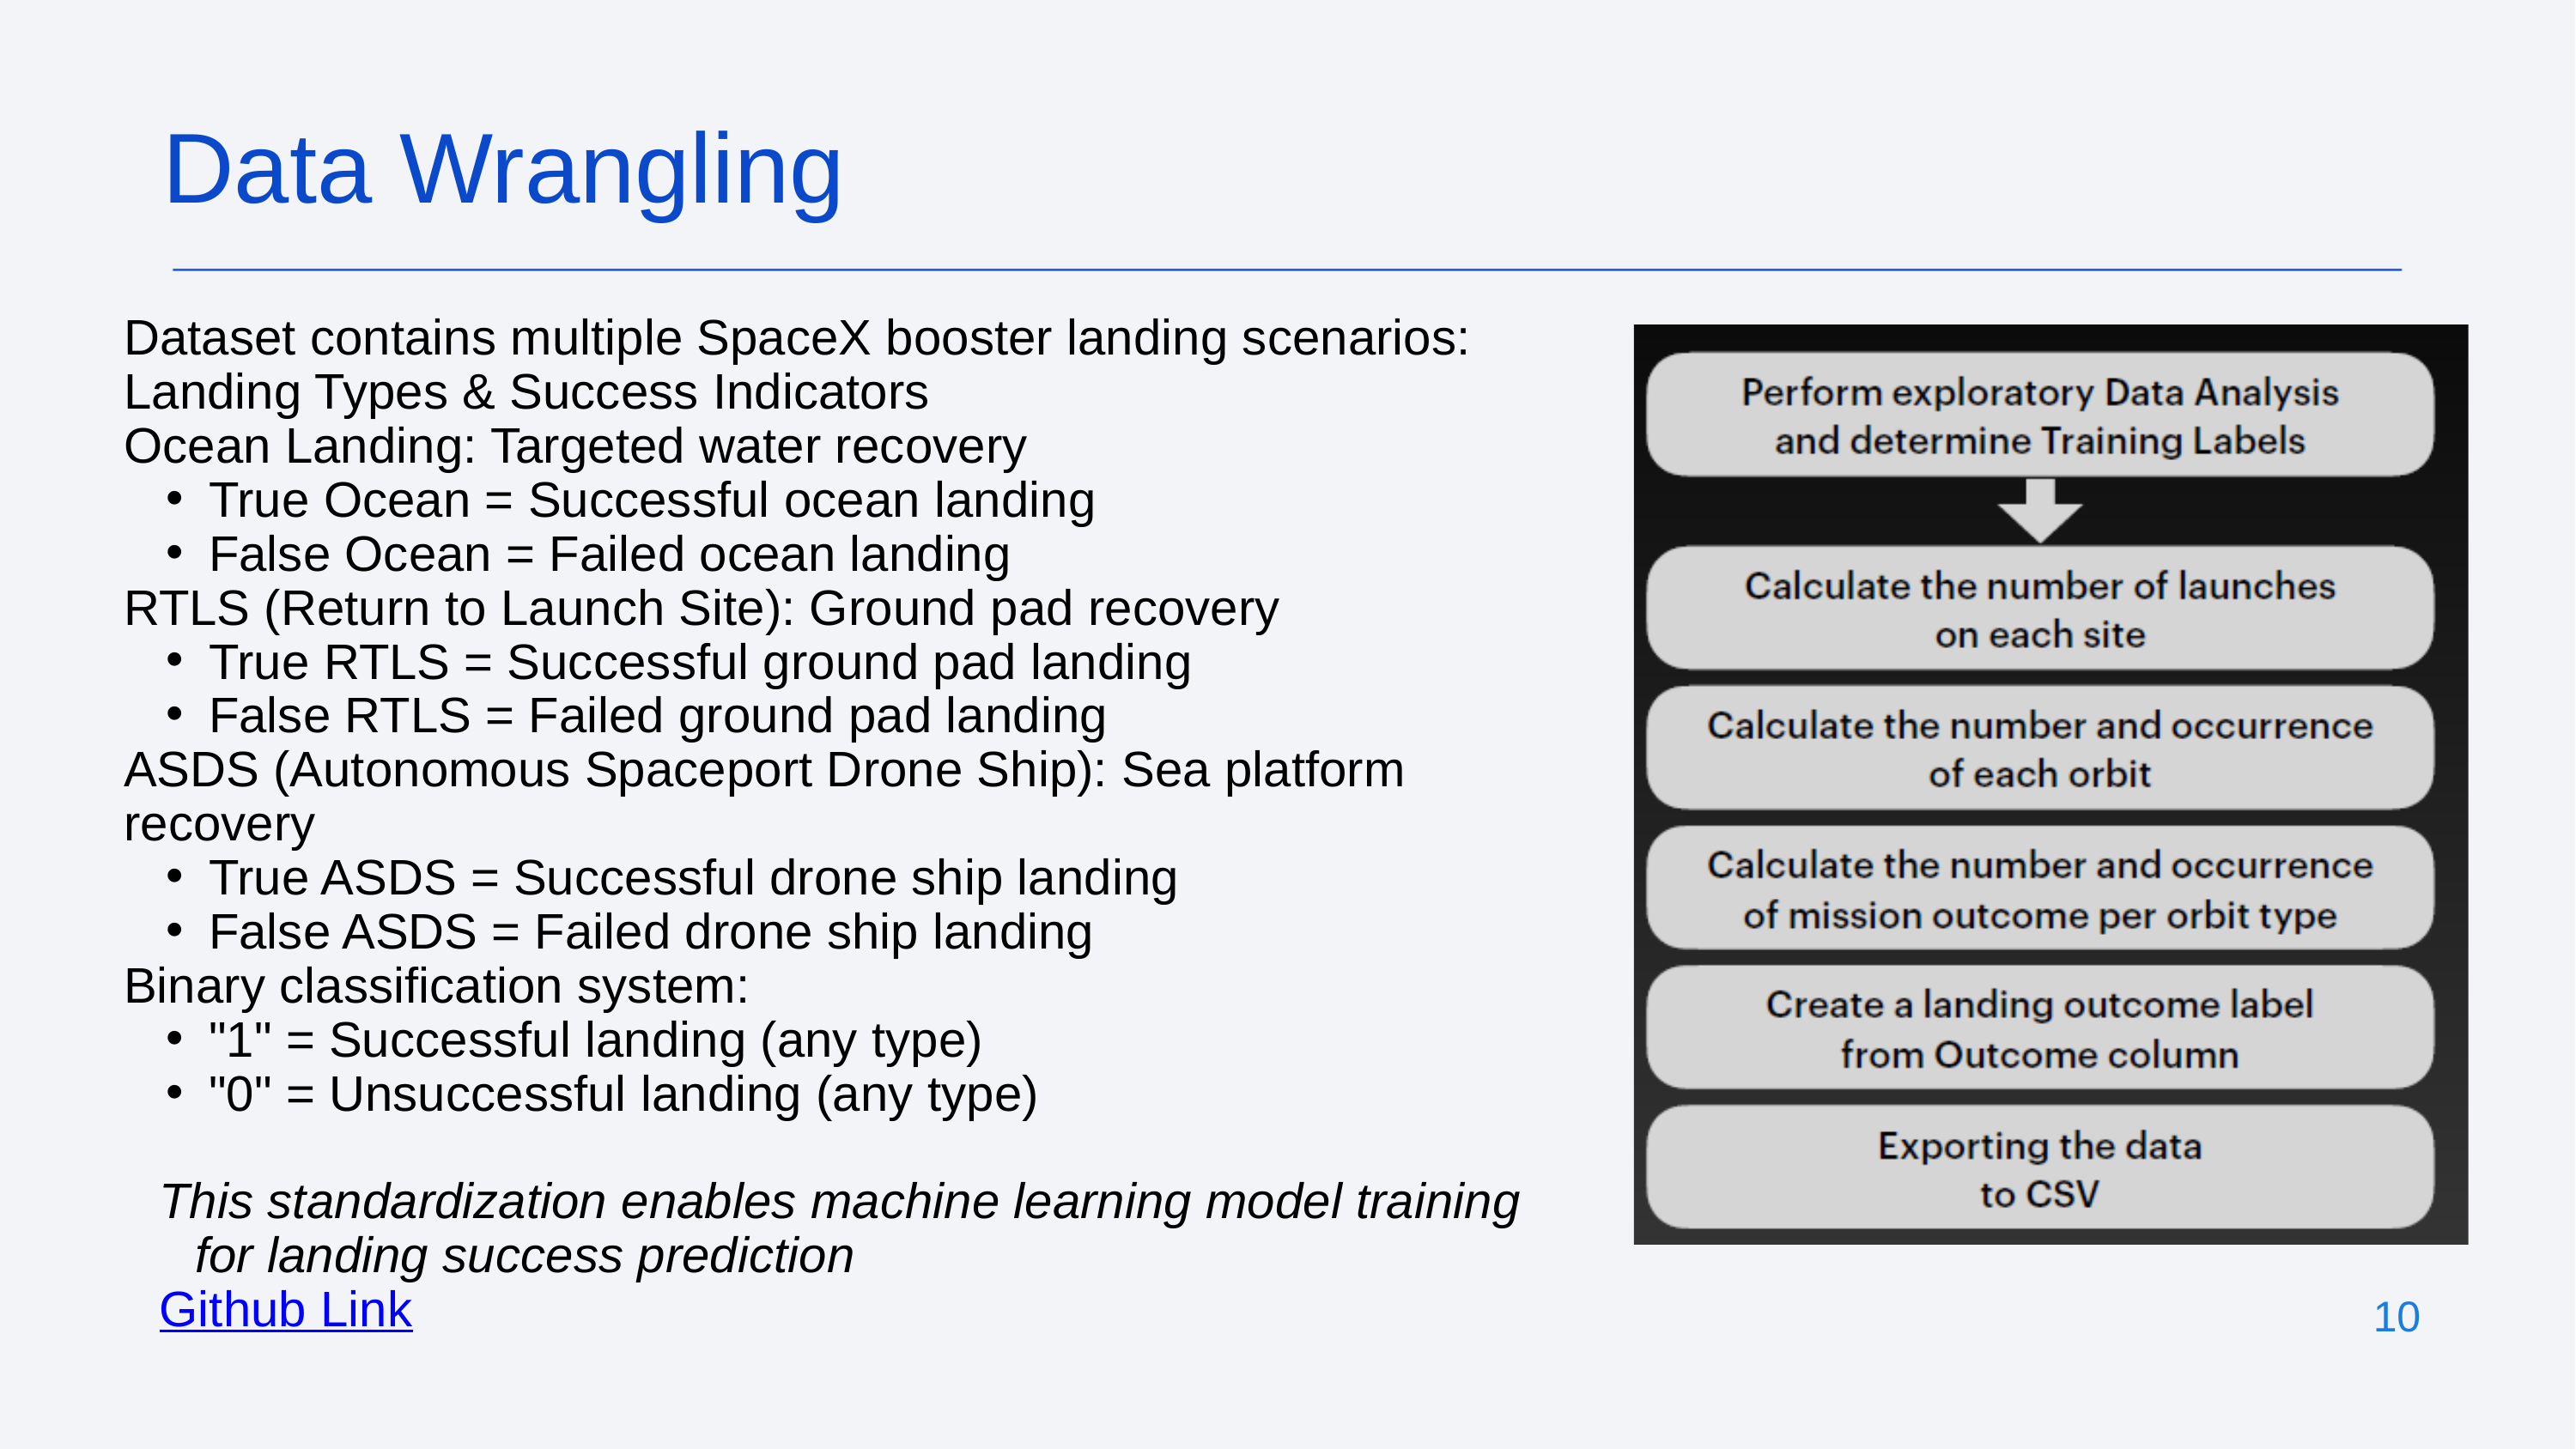

Data Wrangling
Dataset contains multiple SpaceX booster landing scenarios:
Landing Types & Success Indicators
Ocean Landing: Targeted water recovery
True Ocean = Successful ocean landing
False Ocean = Failed ocean landing
RTLS (Return to Launch Site): Ground pad recovery
True RTLS = Successful ground pad landing
False RTLS = Failed ground pad landing
ASDS (Autonomous Spaceport Drone Ship): Sea platform recovery
True ASDS = Successful drone ship landing
False ASDS = Failed drone ship landing
Binary classification system:
"1" = Successful landing (any type)
"0" = Unsuccessful landing (any type)

This standardization enables machine learning model training for landing success prediction
Github Link

10